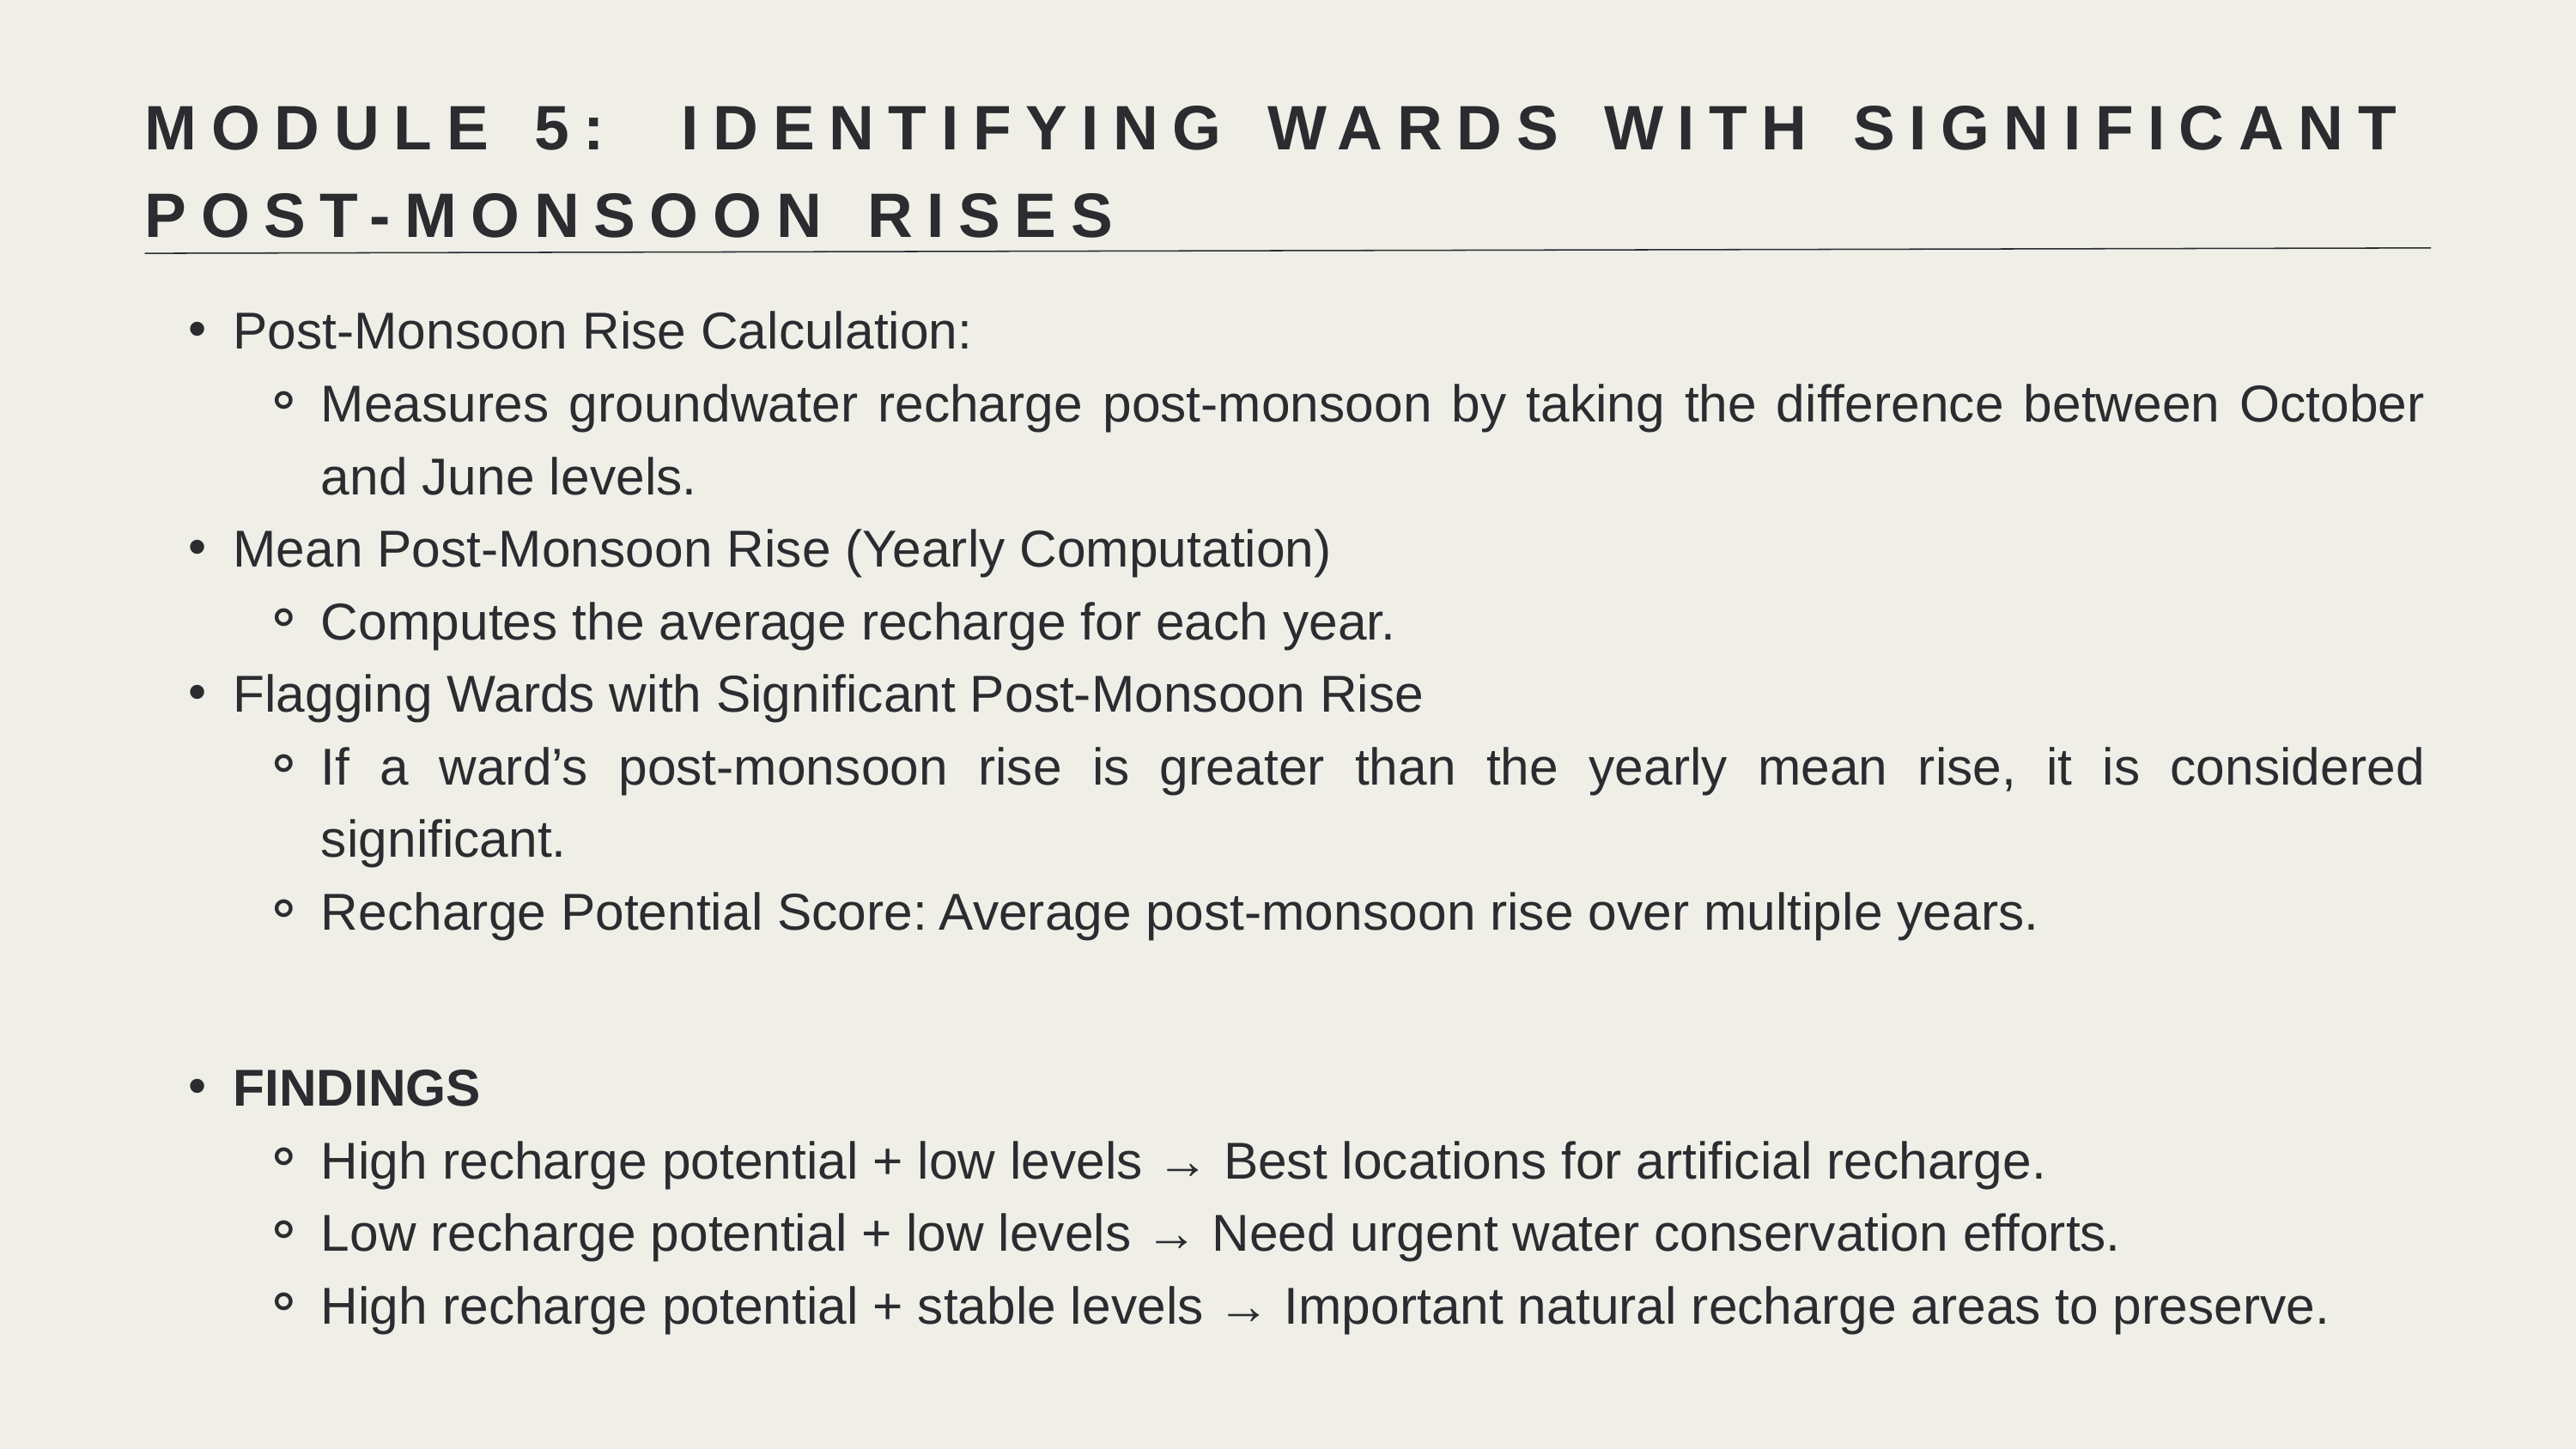

MODULE 5:  IDENTIFYING WARDS WITH SIGNIFICANT POST-MONSOON RISES

Post-Monsoon Rise Calculation:
Measures groundwater recharge post-monsoon by taking the difference between October and June levels.
Mean Post-Monsoon Rise (Yearly Computation)
Computes the average recharge for each year.
Flagging Wards with Significant Post-Monsoon Rise
If a ward’s post-monsoon rise is greater than the yearly mean rise, it is considered significant.
Recharge Potential Score: Average post-monsoon rise over multiple years.

FINDINGS
High recharge potential + low levels → Best locations for artificial recharge.
Low recharge potential + low levels → Need urgent water conservation efforts.
High recharge potential + stable levels → Important natural recharge areas to preserve.